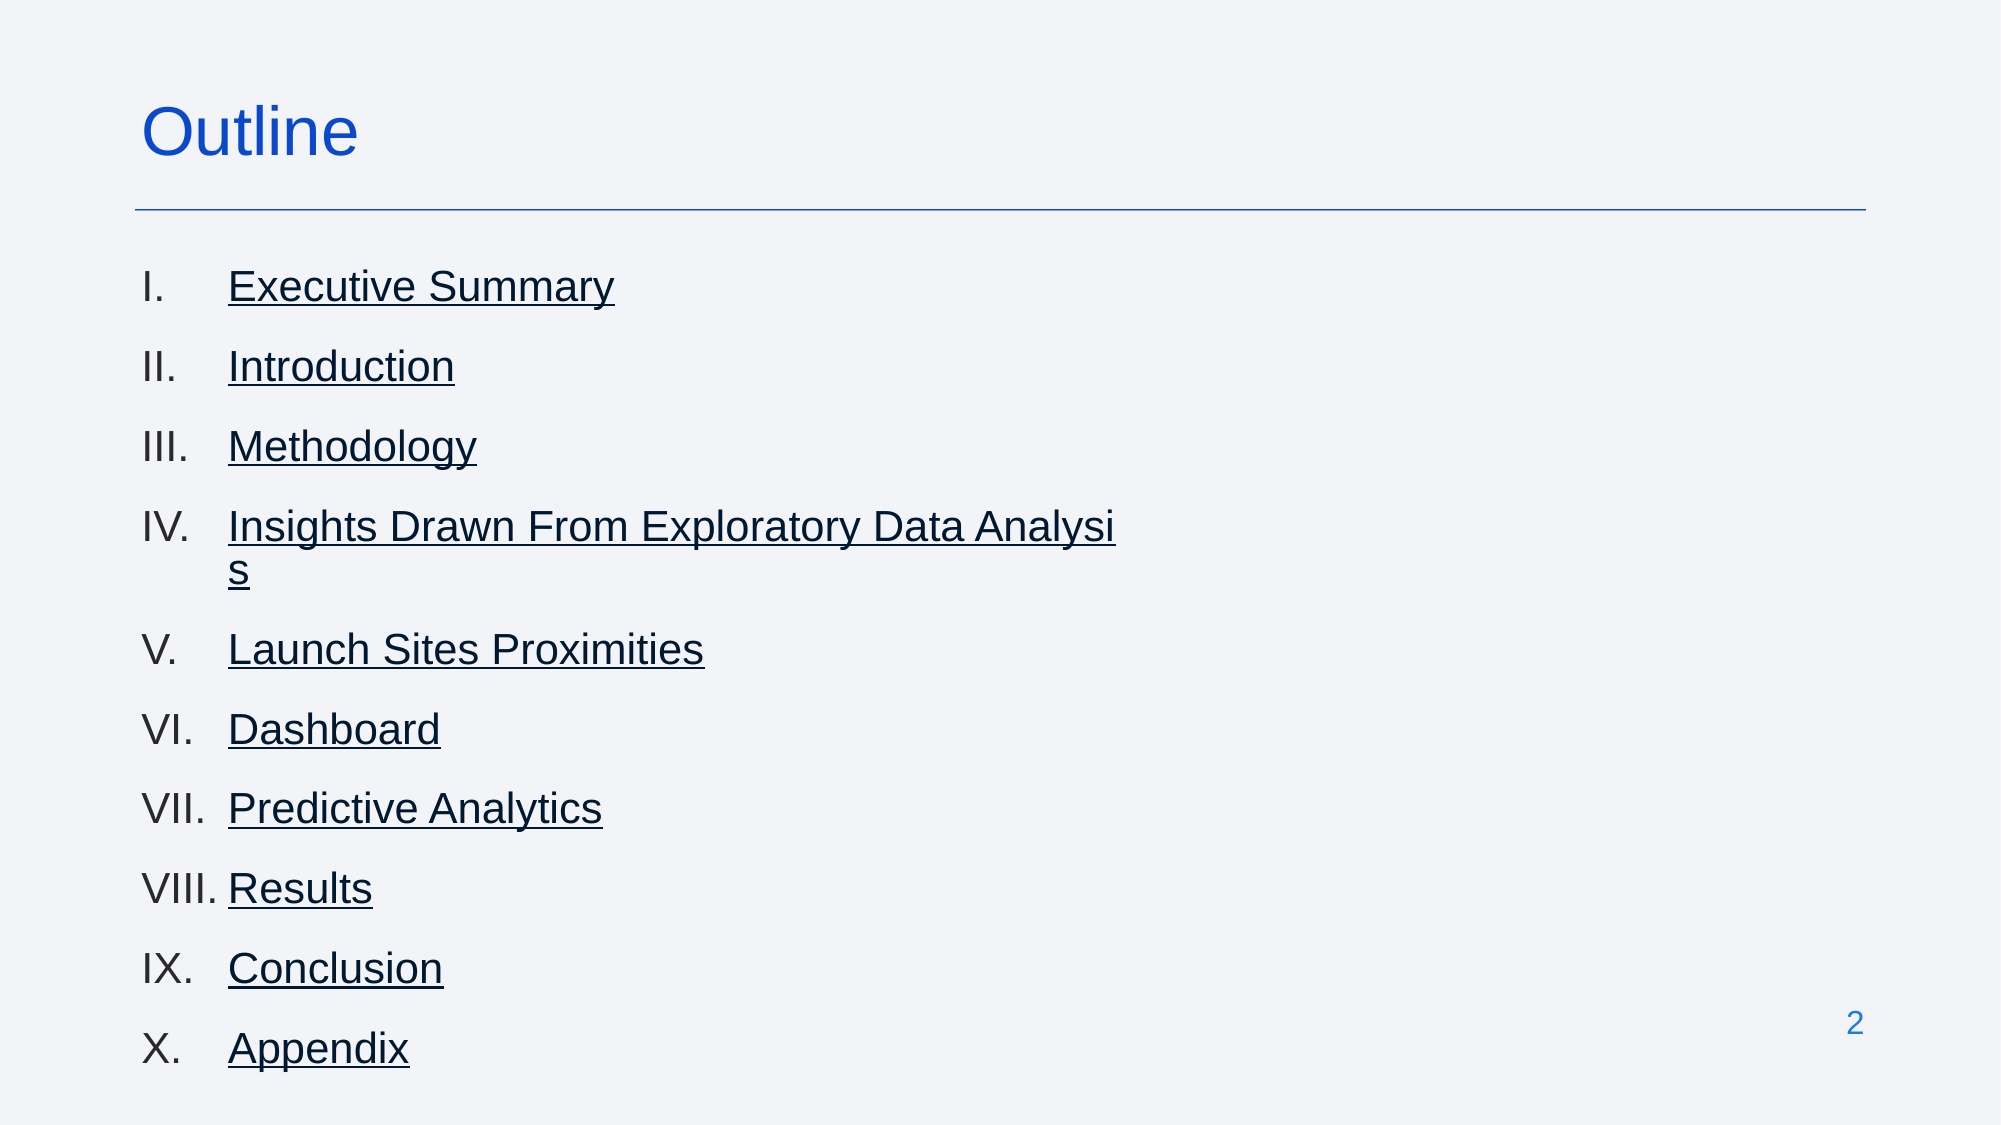

Outline
Executive Summary
Introduction
Methodology
Insights Drawn From Exploratory Data Analysis
Launch Sites Proximities
Dashboard
Predictive Analytics
Results
Conclusion
Appendix

2